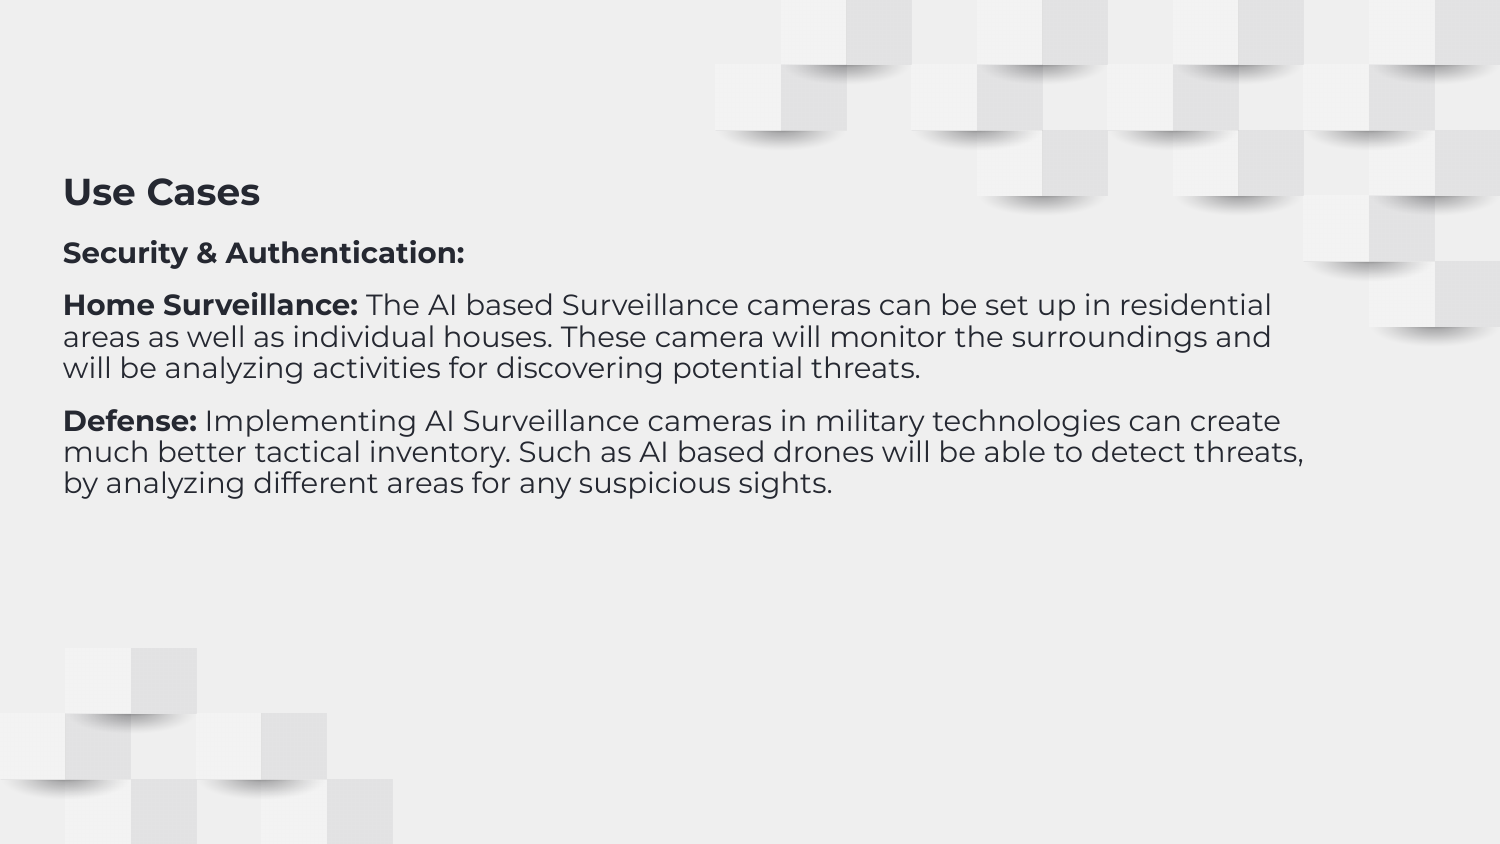

# Use Cases
Security & Authentication:
Home Surveillance: The AI based Surveillance cameras can be set up in residential areas as well as individual houses. These camera will monitor the surroundings and will be analyzing activities for discovering potential threats.
Defense: Implementing AI Surveillance cameras in military technologies can create much better tactical inventory. Such as AI based drones will be able to detect threats, by analyzing different areas for any suspicious sights.